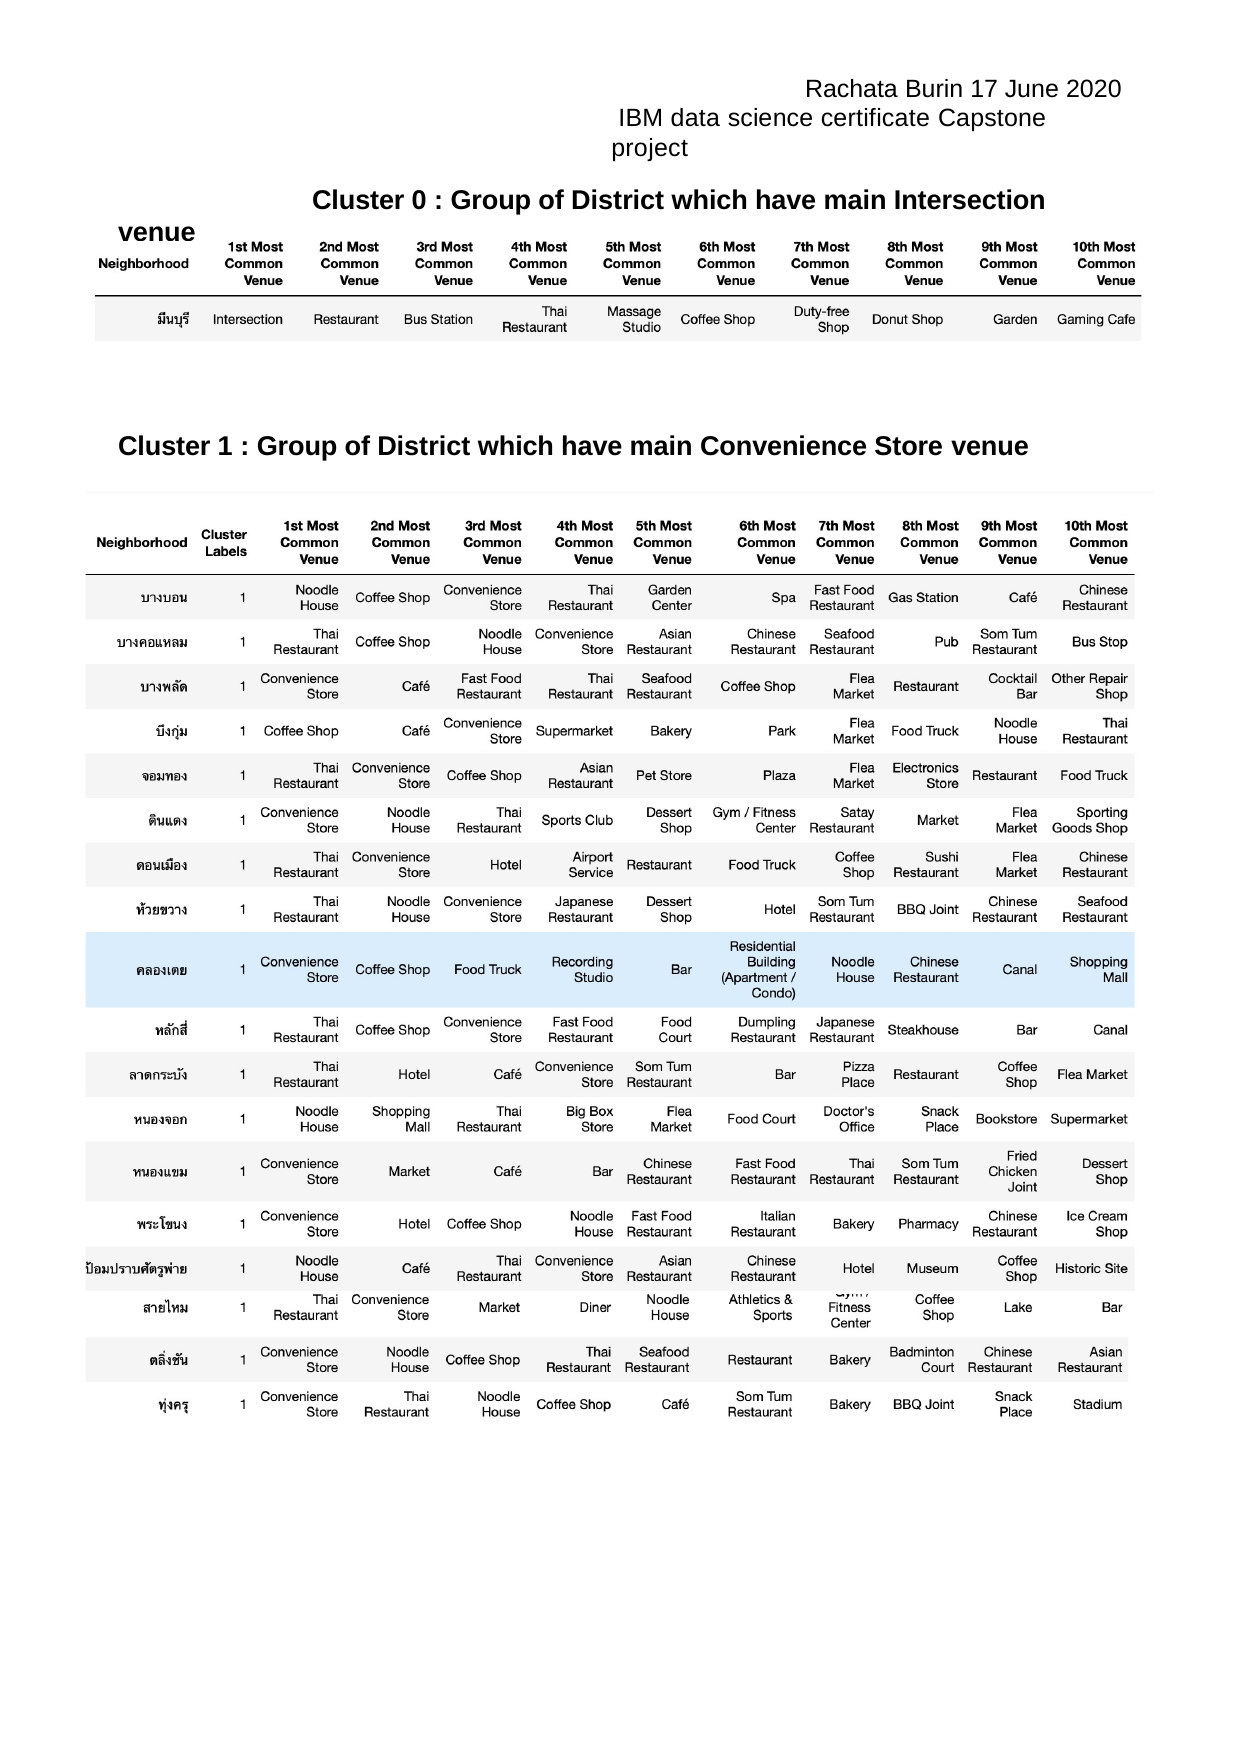

Rachata Burin 17 June 2020  IBM data science certificate Capstone project
Cluster 0 : Group of District which have main Intersection venue

Cluster 1 : Group of District which have main Convenience Store venue